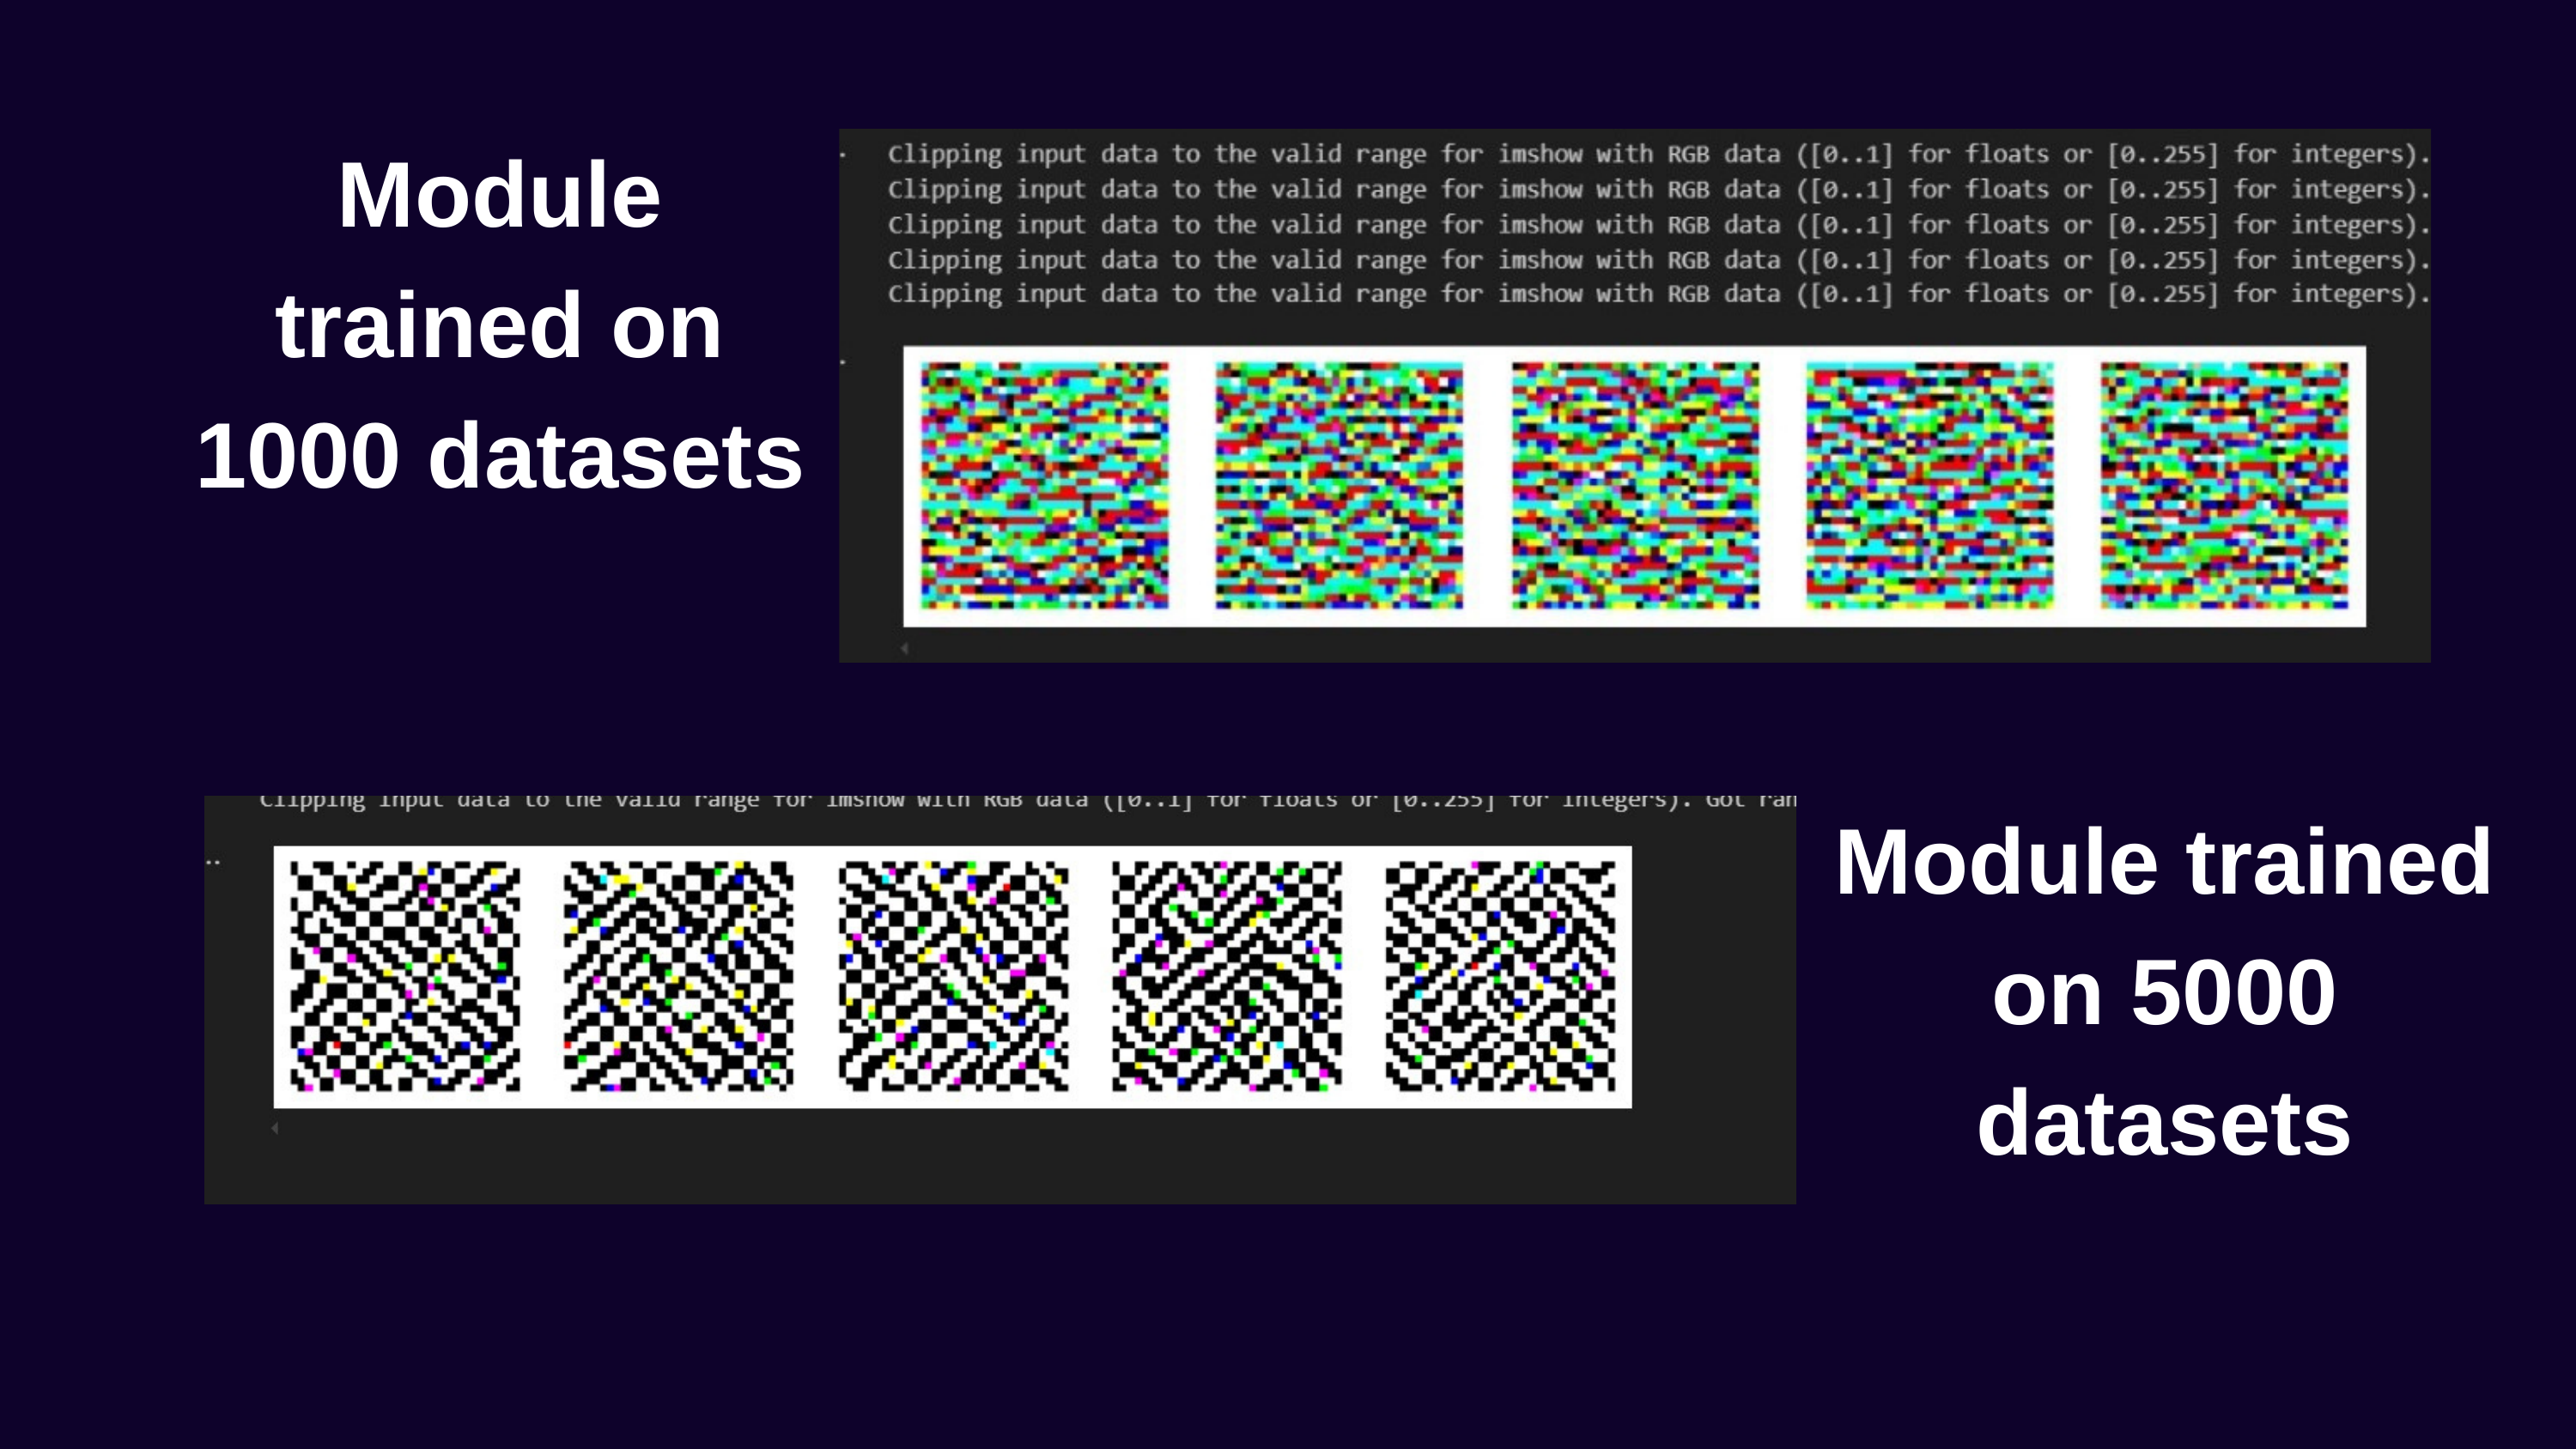

Module trained on
1000 datasets

Module trained on 5000 datasets